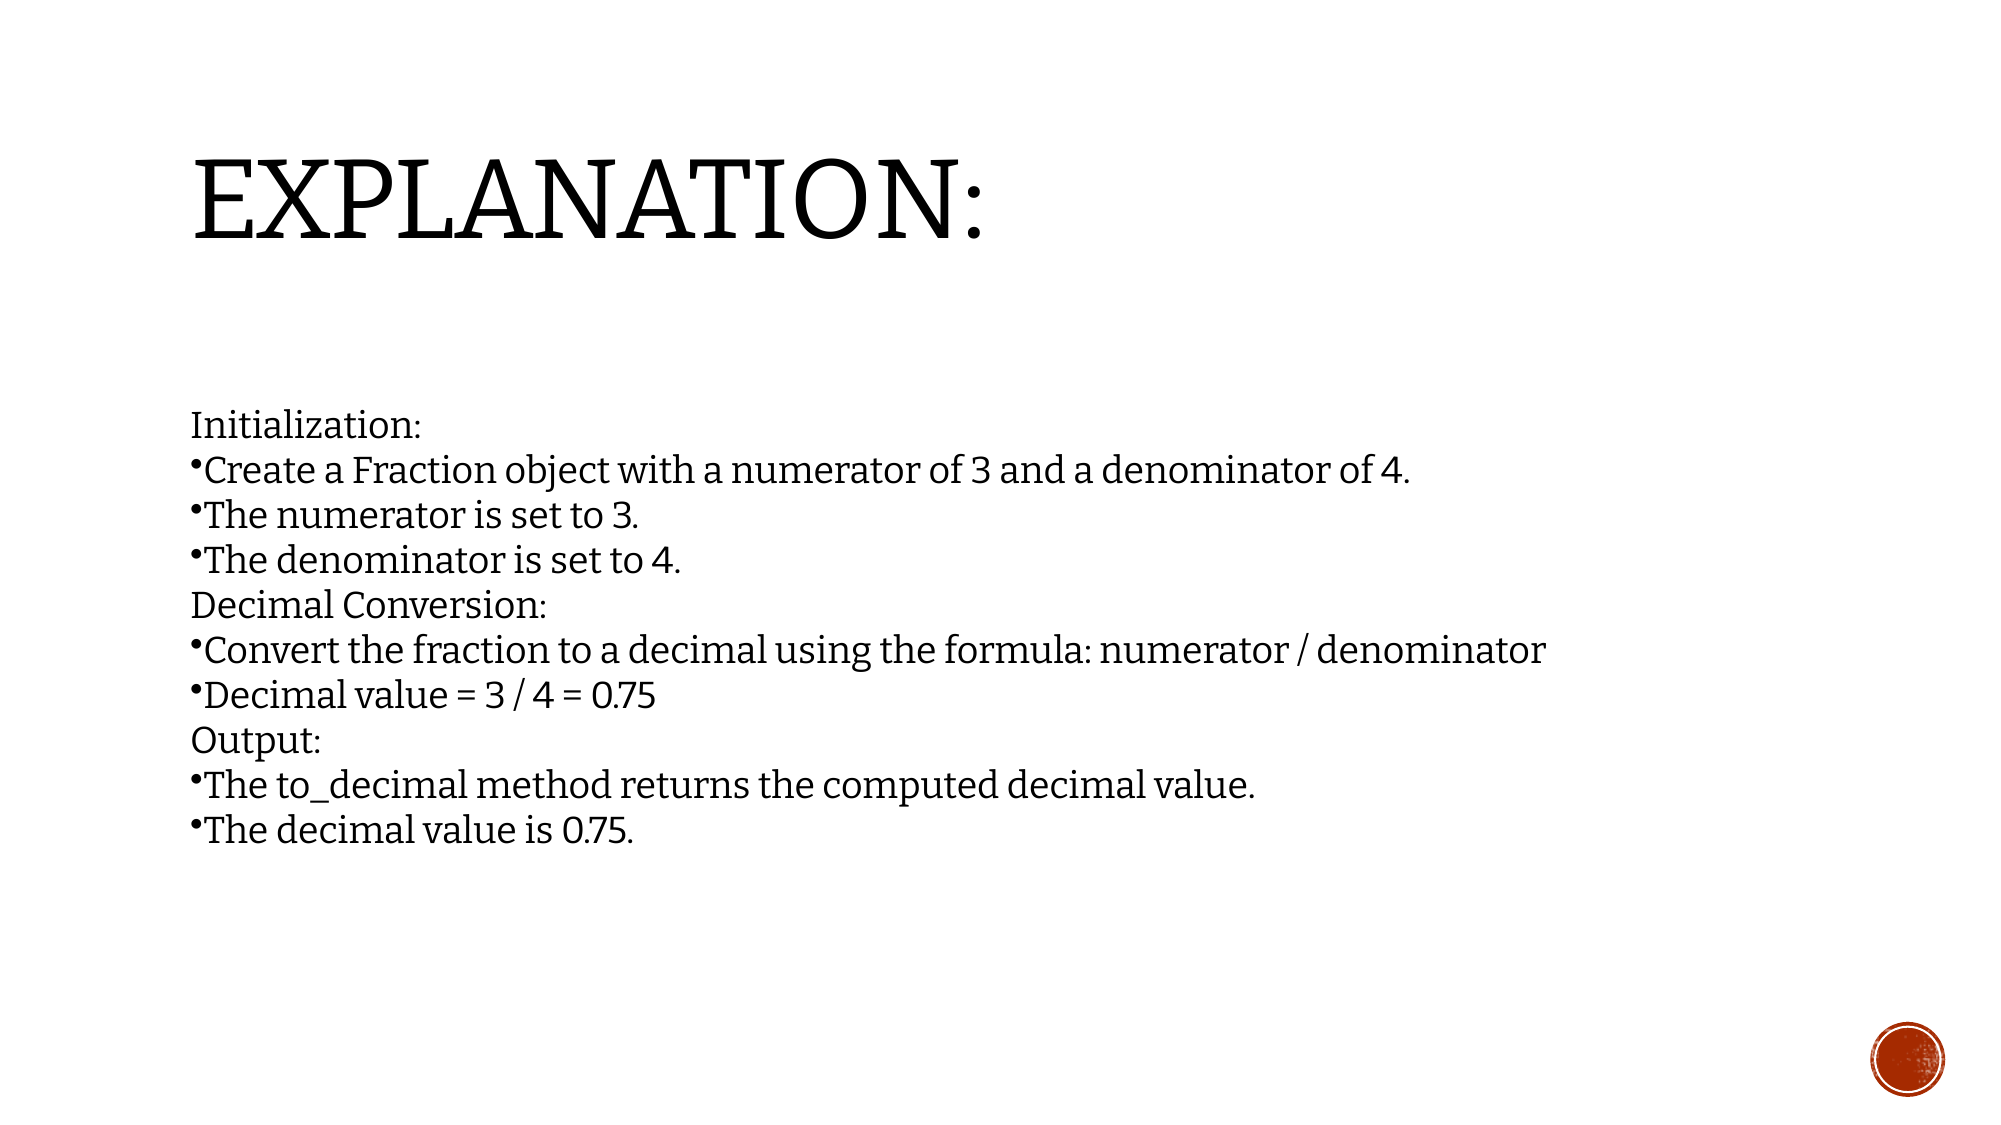

# Explanation:
Initialization:
Create a Fraction object with a numerator of 3 and a denominator of 4.
The numerator is set to 3.
The denominator is set to 4.
Decimal Conversion:
Convert the fraction to a decimal using the formula: numerator / denominator
Decimal value = 3 / 4 = 0.75
Output:
The to_decimal method returns the computed decimal value.
The decimal value is 0.75.